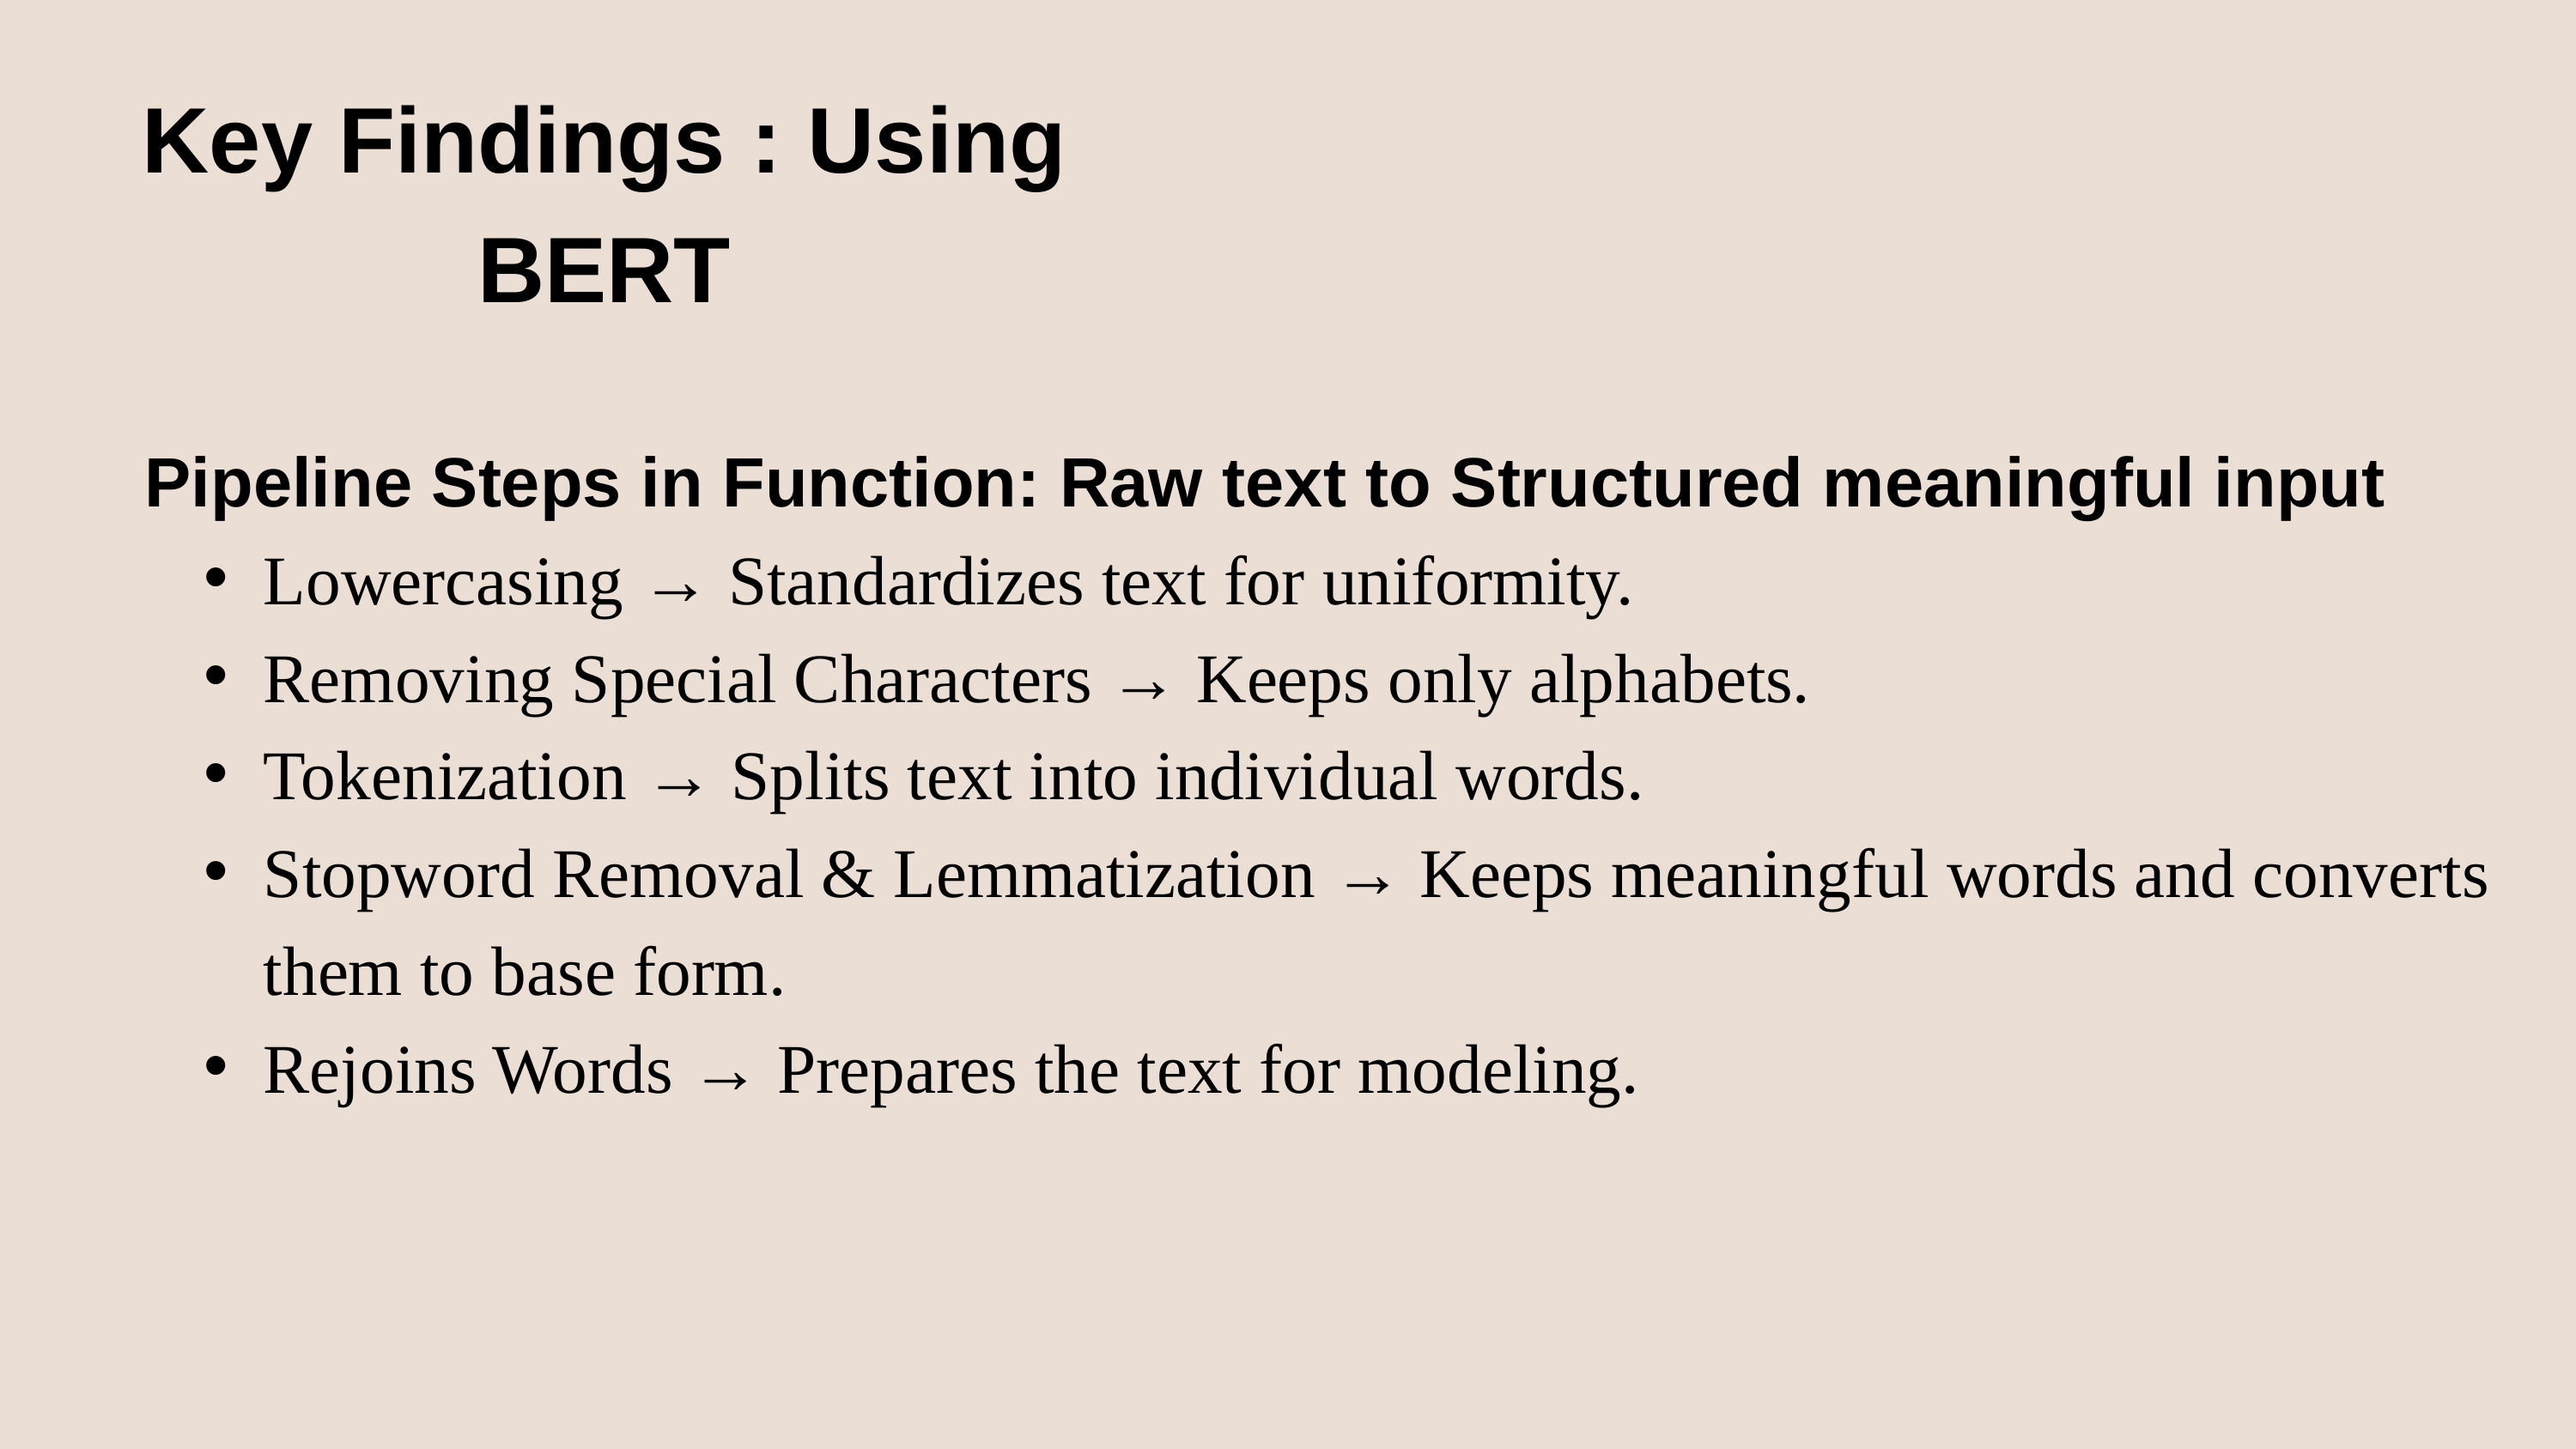

Key Findings : Using BERT
Pipeline Steps in Function: Raw text to Structured meaningful input
Lowercasing → Standardizes text for uniformity.
Removing Special Characters → Keeps only alphabets.
Tokenization → Splits text into individual words.
Stopword Removal & Lemmatization → Keeps meaningful words and converts them to base form.
Rejoins Words → Prepares the text for modeling.